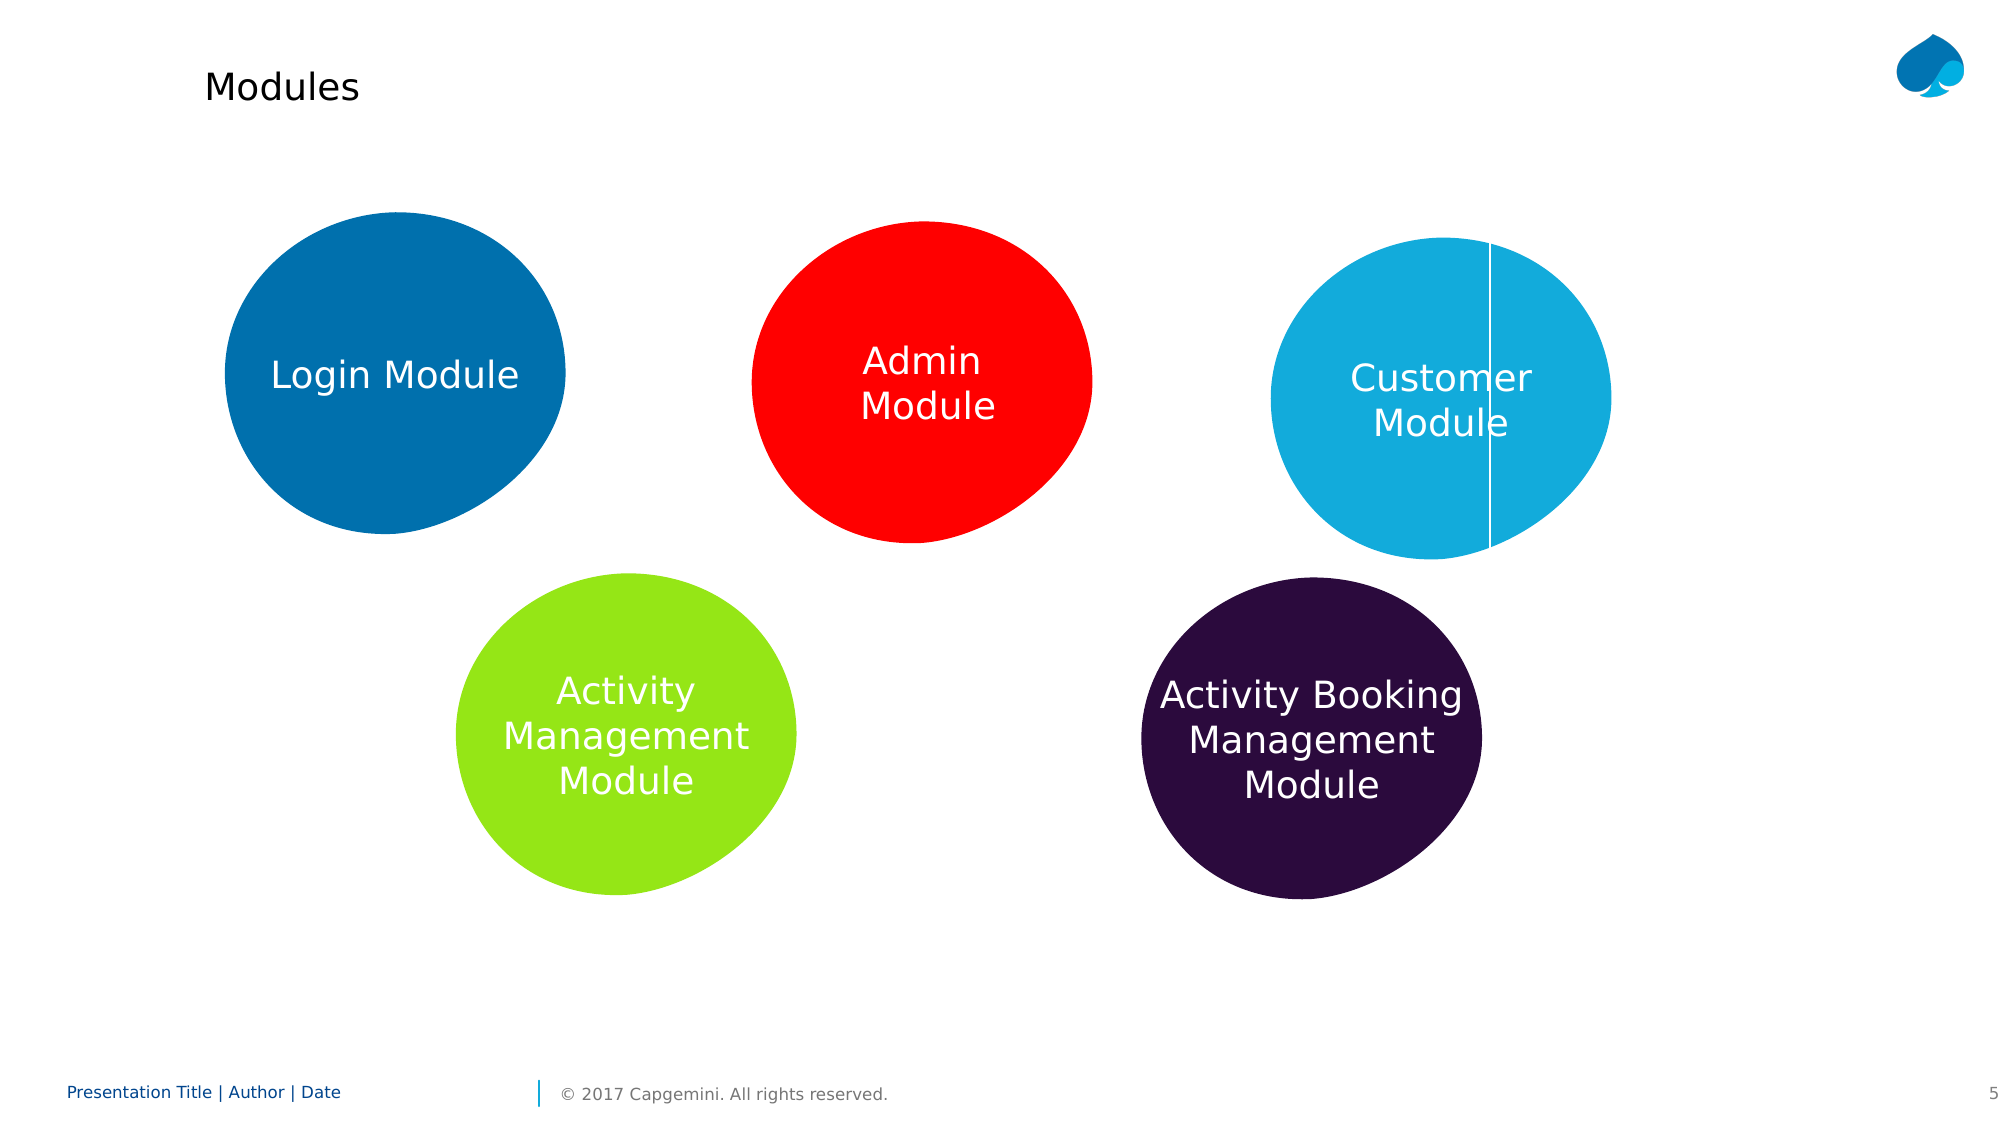

Modules
Login Module

Admin
 Module

Customer Module
Activity
Management Module
Activity Booking
Management Module